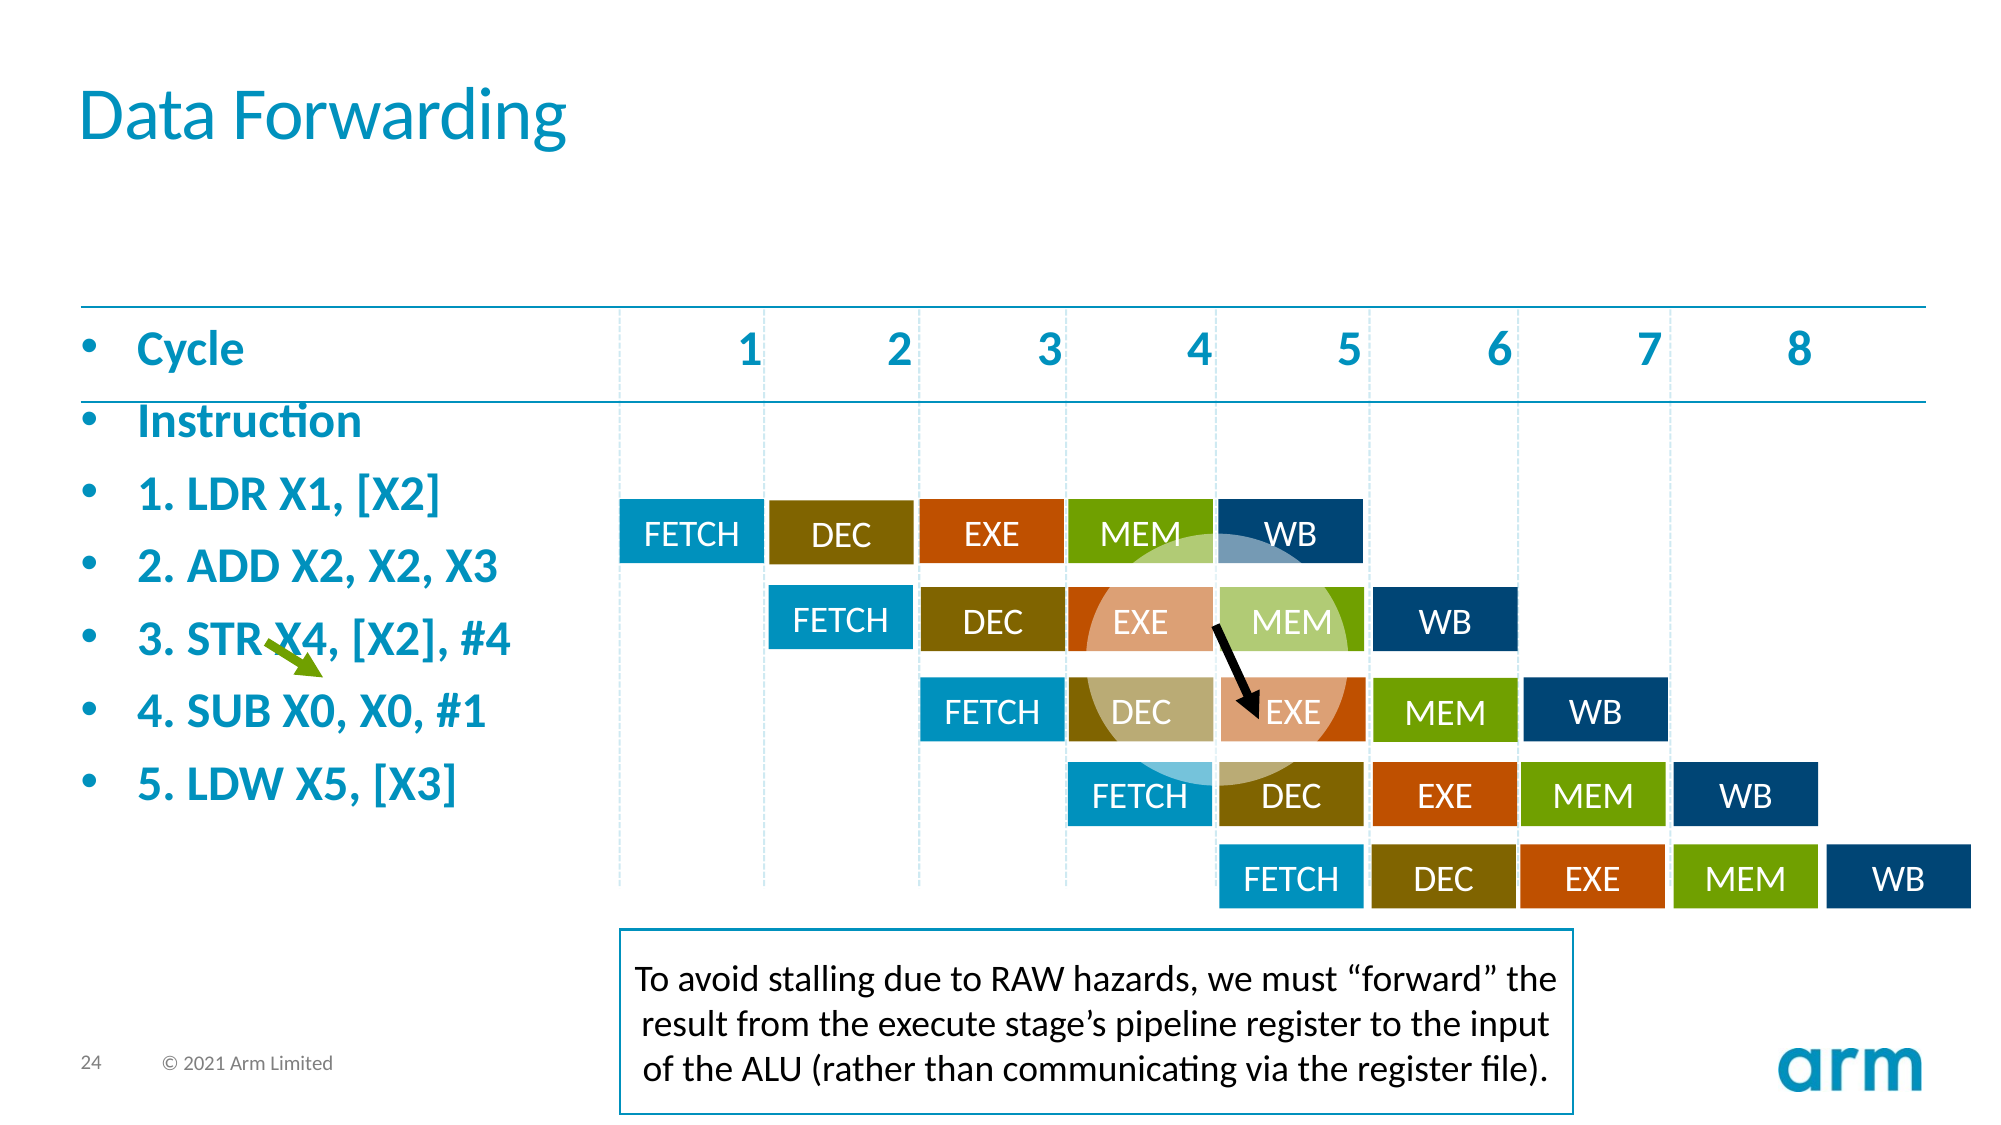

# Data Forwarding

Cycle				1	2	3	4	5	6	7	8
Instruction
1. LDR X1, [X2]
2. ADD X2, X2, X3
3. STR X4, [X2], #4
4. SUB X0, X0, #1
5. LDW X5, [X3]

FETCH
MEM
WB
EXE
DEC

FETCH
MEM
WB
DEC
EXE
FETCH
DEC
EXE
WB
MEM
FETCH
DEC
EXE
MEM
WB
DEC
EXE
MEM
WB
FETCH
To avoid stalling due to RAW hazards, we must “forward” the result from the execute stage’s pipeline register to the input of the ALU (rather than communicating via the register file).